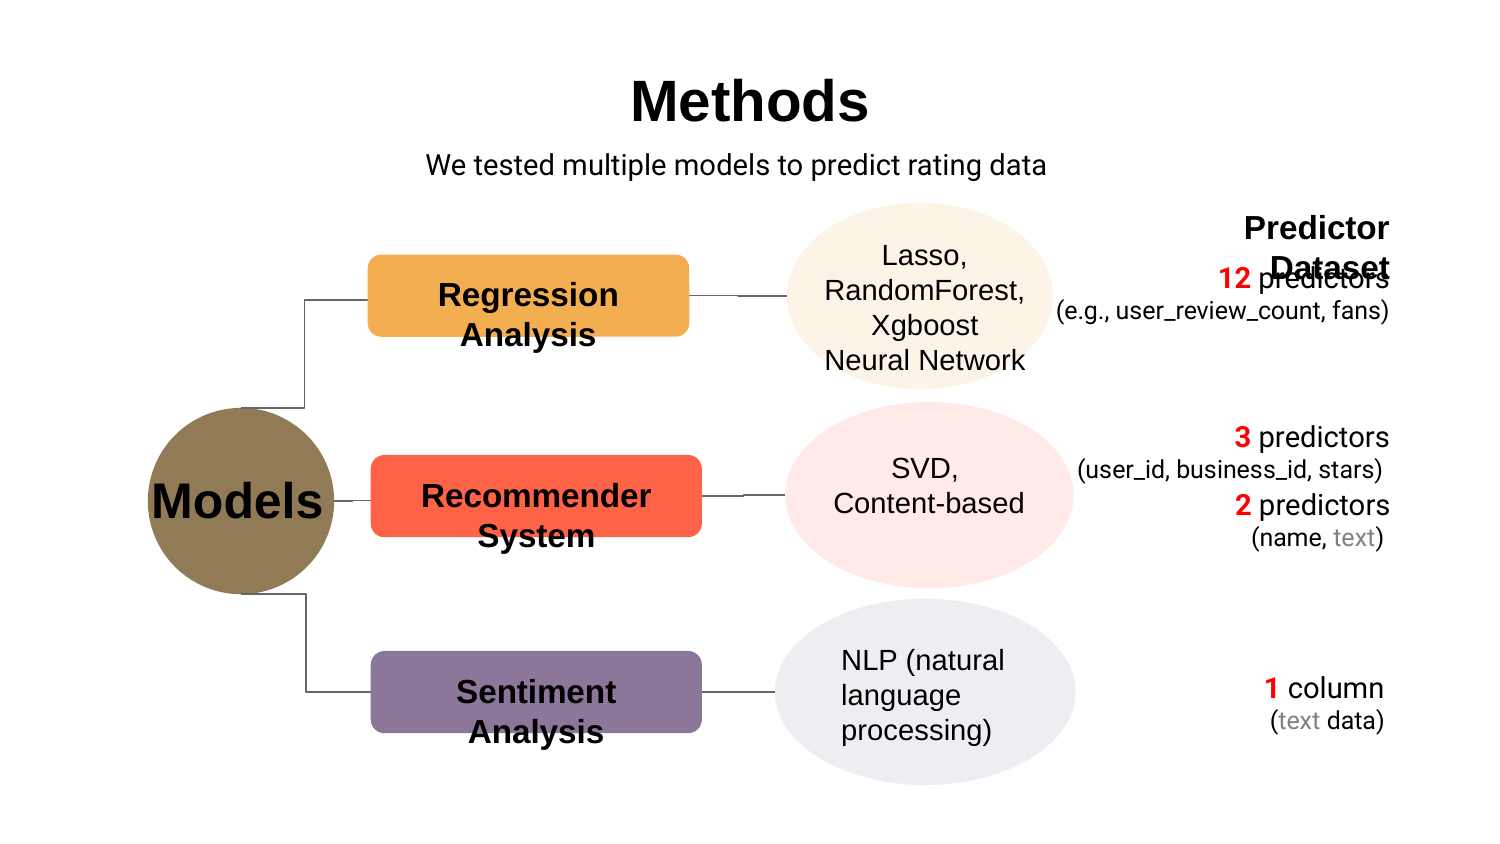

# Methods
We tested multiple models to predict rating data
Predictor Dataset

Lasso, RandomForest, Xgboost
Neural Network
12 predictors
(e.g., user_review_count, fans)
Regression Analysis

3 predictors
(user_id, business_id, stars)
SVD,
Content-based
Recommender System
Models
2 predictors
(name, text)
NLP (natural language processing)
Sentiment Analysis
1 column
 (text data)